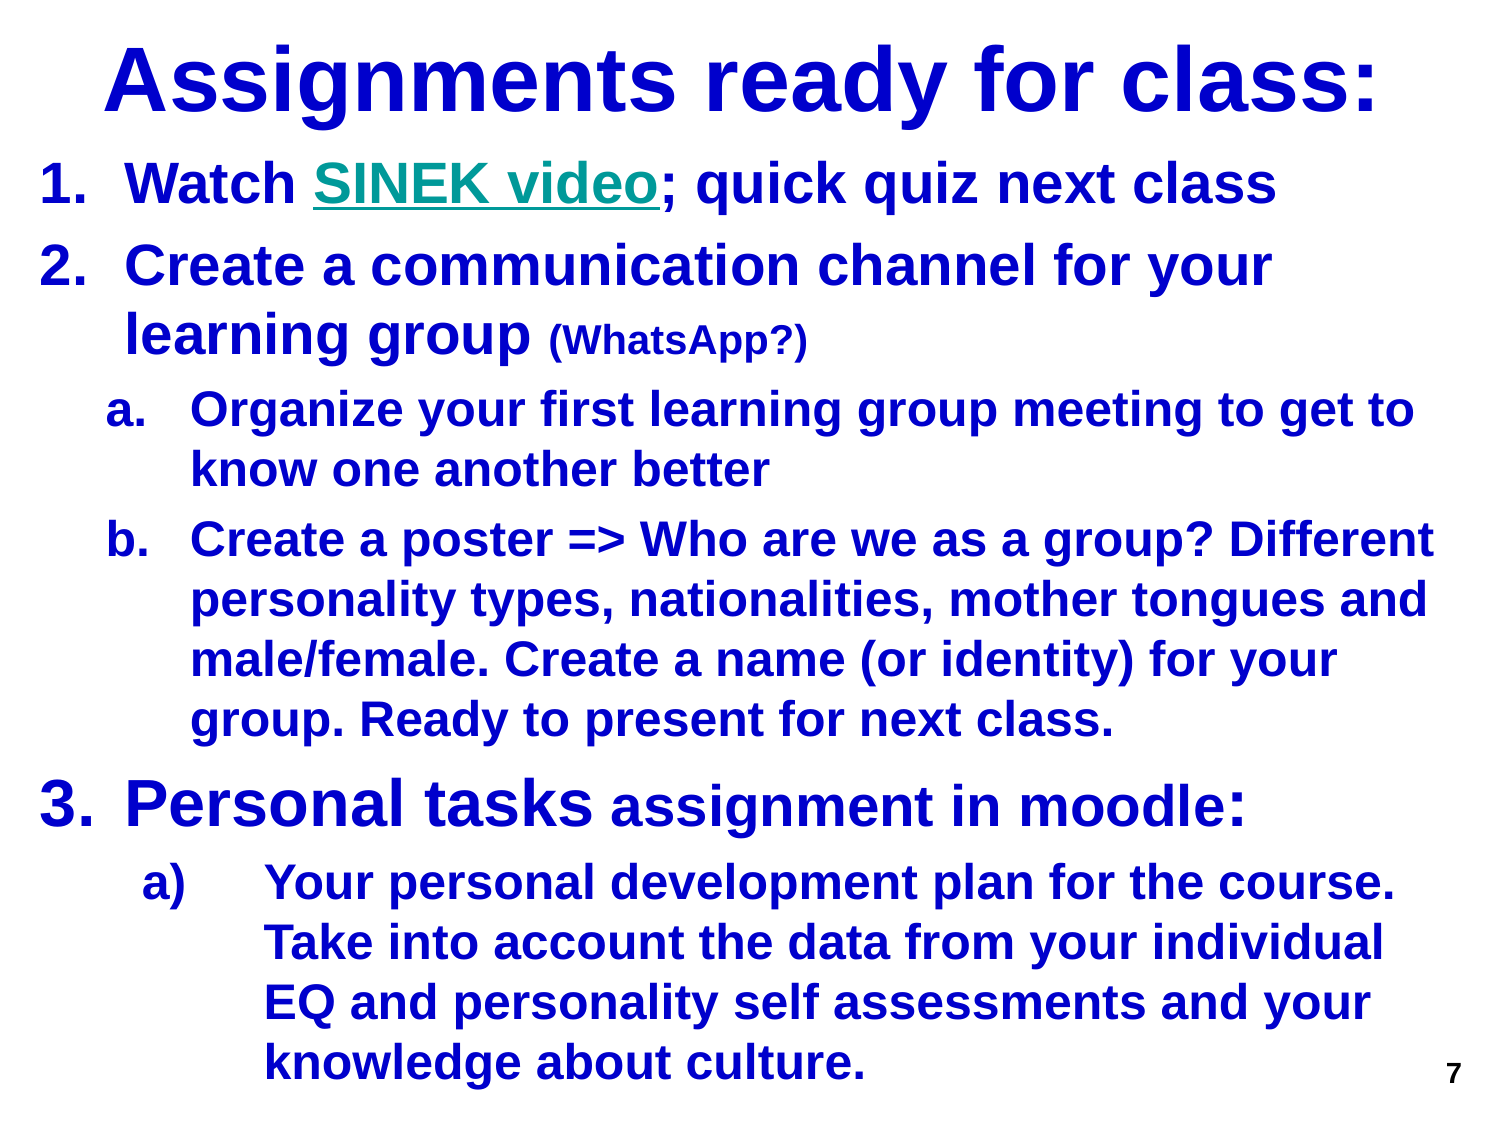

# Assignments ready for class:
Watch SINEK video; quick quiz next class
Create a communication channel for your learning group (WhatsApp?)
Organize your first learning group meeting to get to know one another better
Create a poster => Who are we as a group? Different personality types, nationalities, mother tongues and male/female. Create a name (or identity) for your group. Ready to present for next class.
Personal tasks assignment in moodle:
Your personal development plan for the course. Take into account the data from your individual EQ and personality self assessments and your knowledge about culture.

7